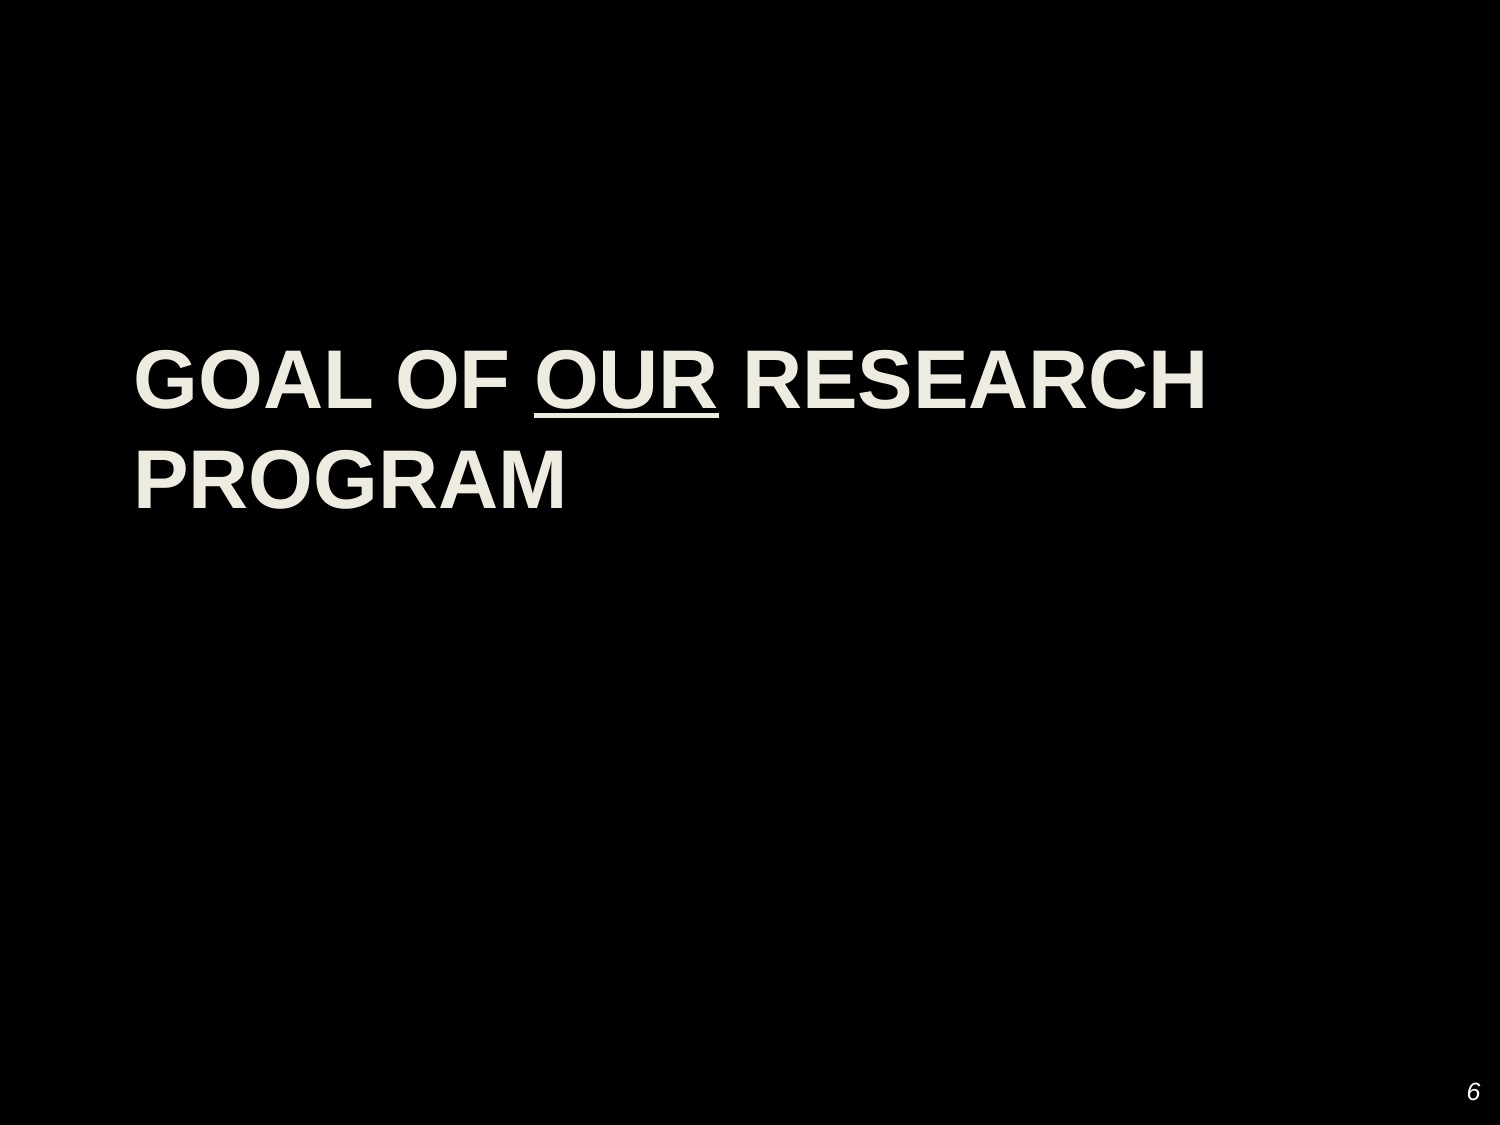

# Goal of Our Research Program

6